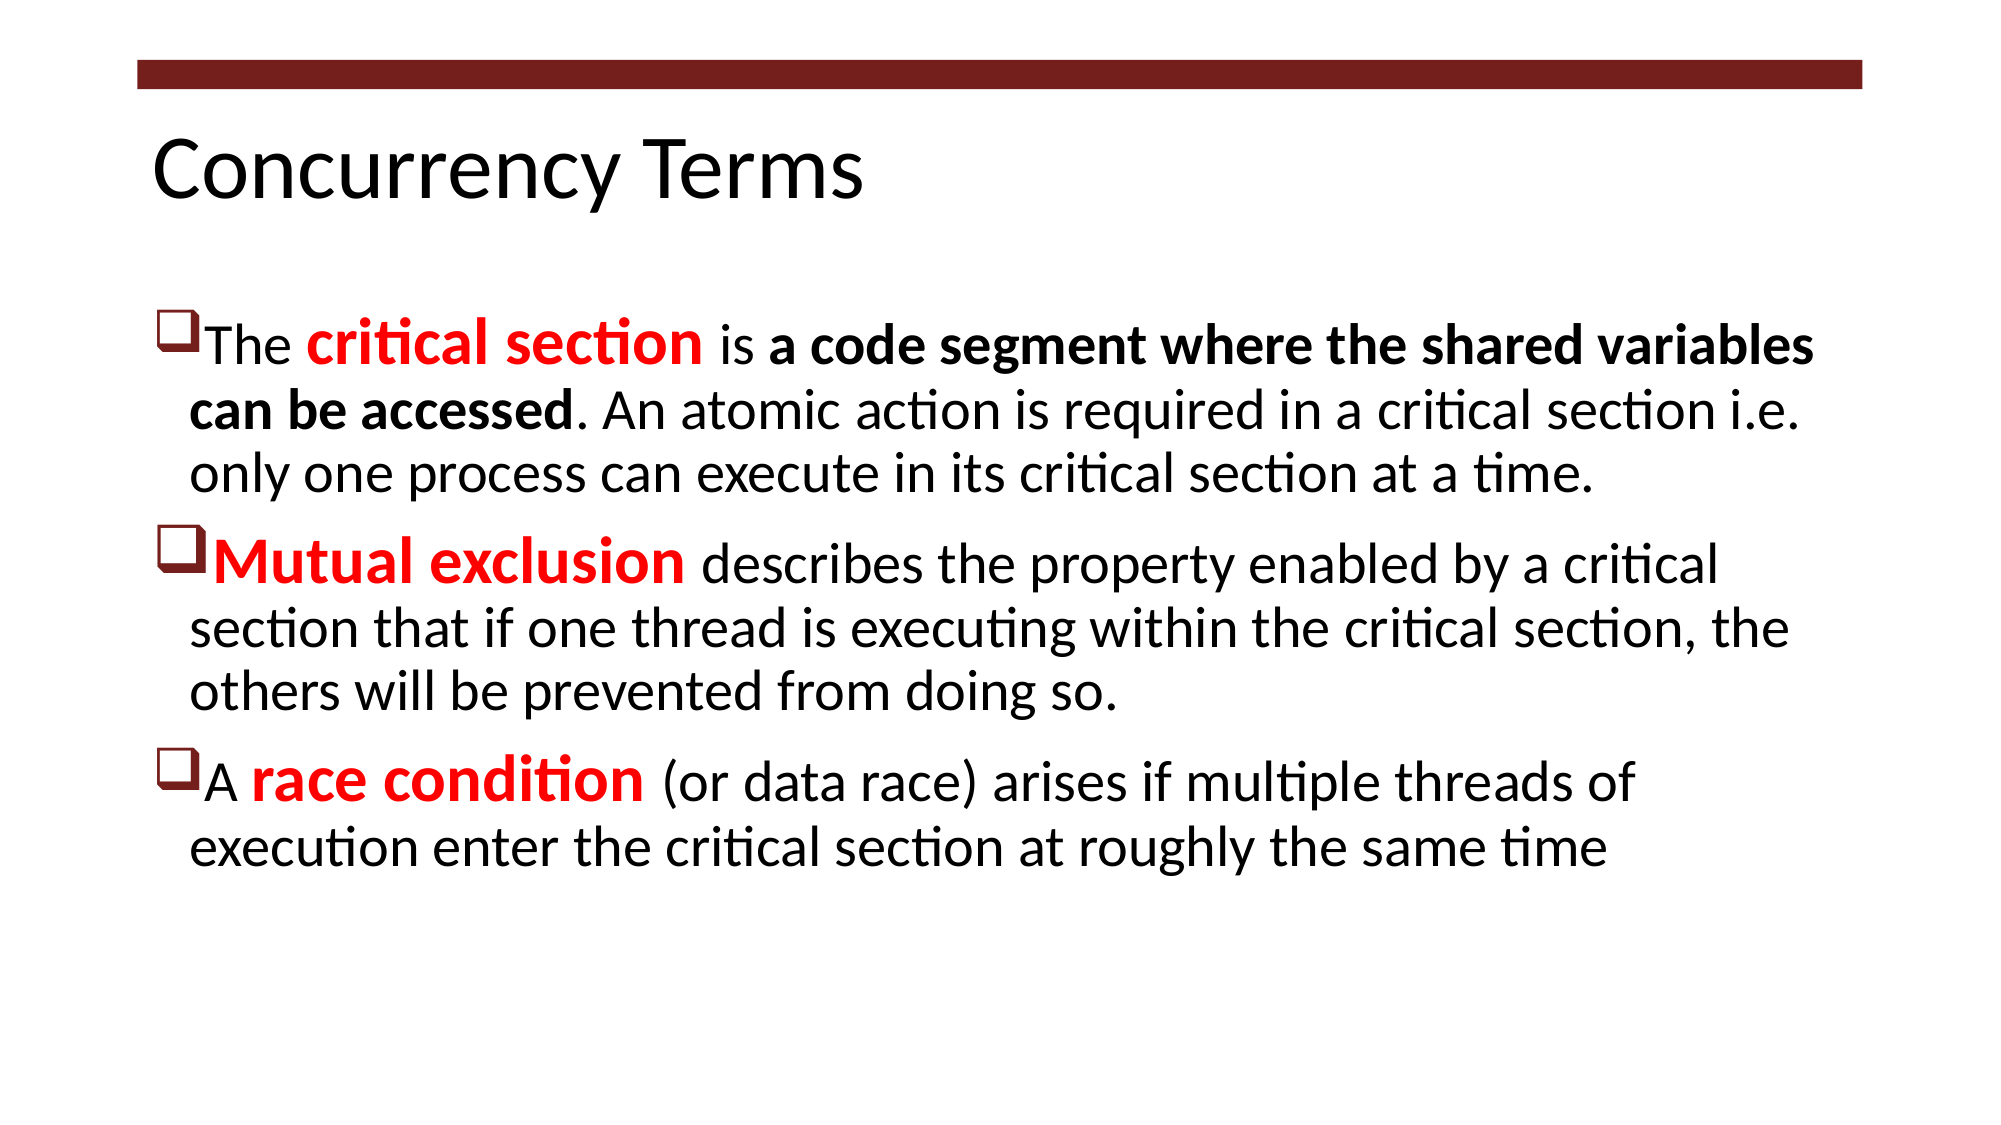

# Concurrency Terms
The critical section is a code segment where the shared variables can be accessed. An atomic action is required in a critical section i.e. only one process can execute in its critical section at a time.
Mutual exclusion describes the property enabled by a critical section that if one thread is executing within the critical section, the others will be prevented from doing so.
A race condition (or data race) arises if multiple threads of execution enter the critical section at roughly the same time